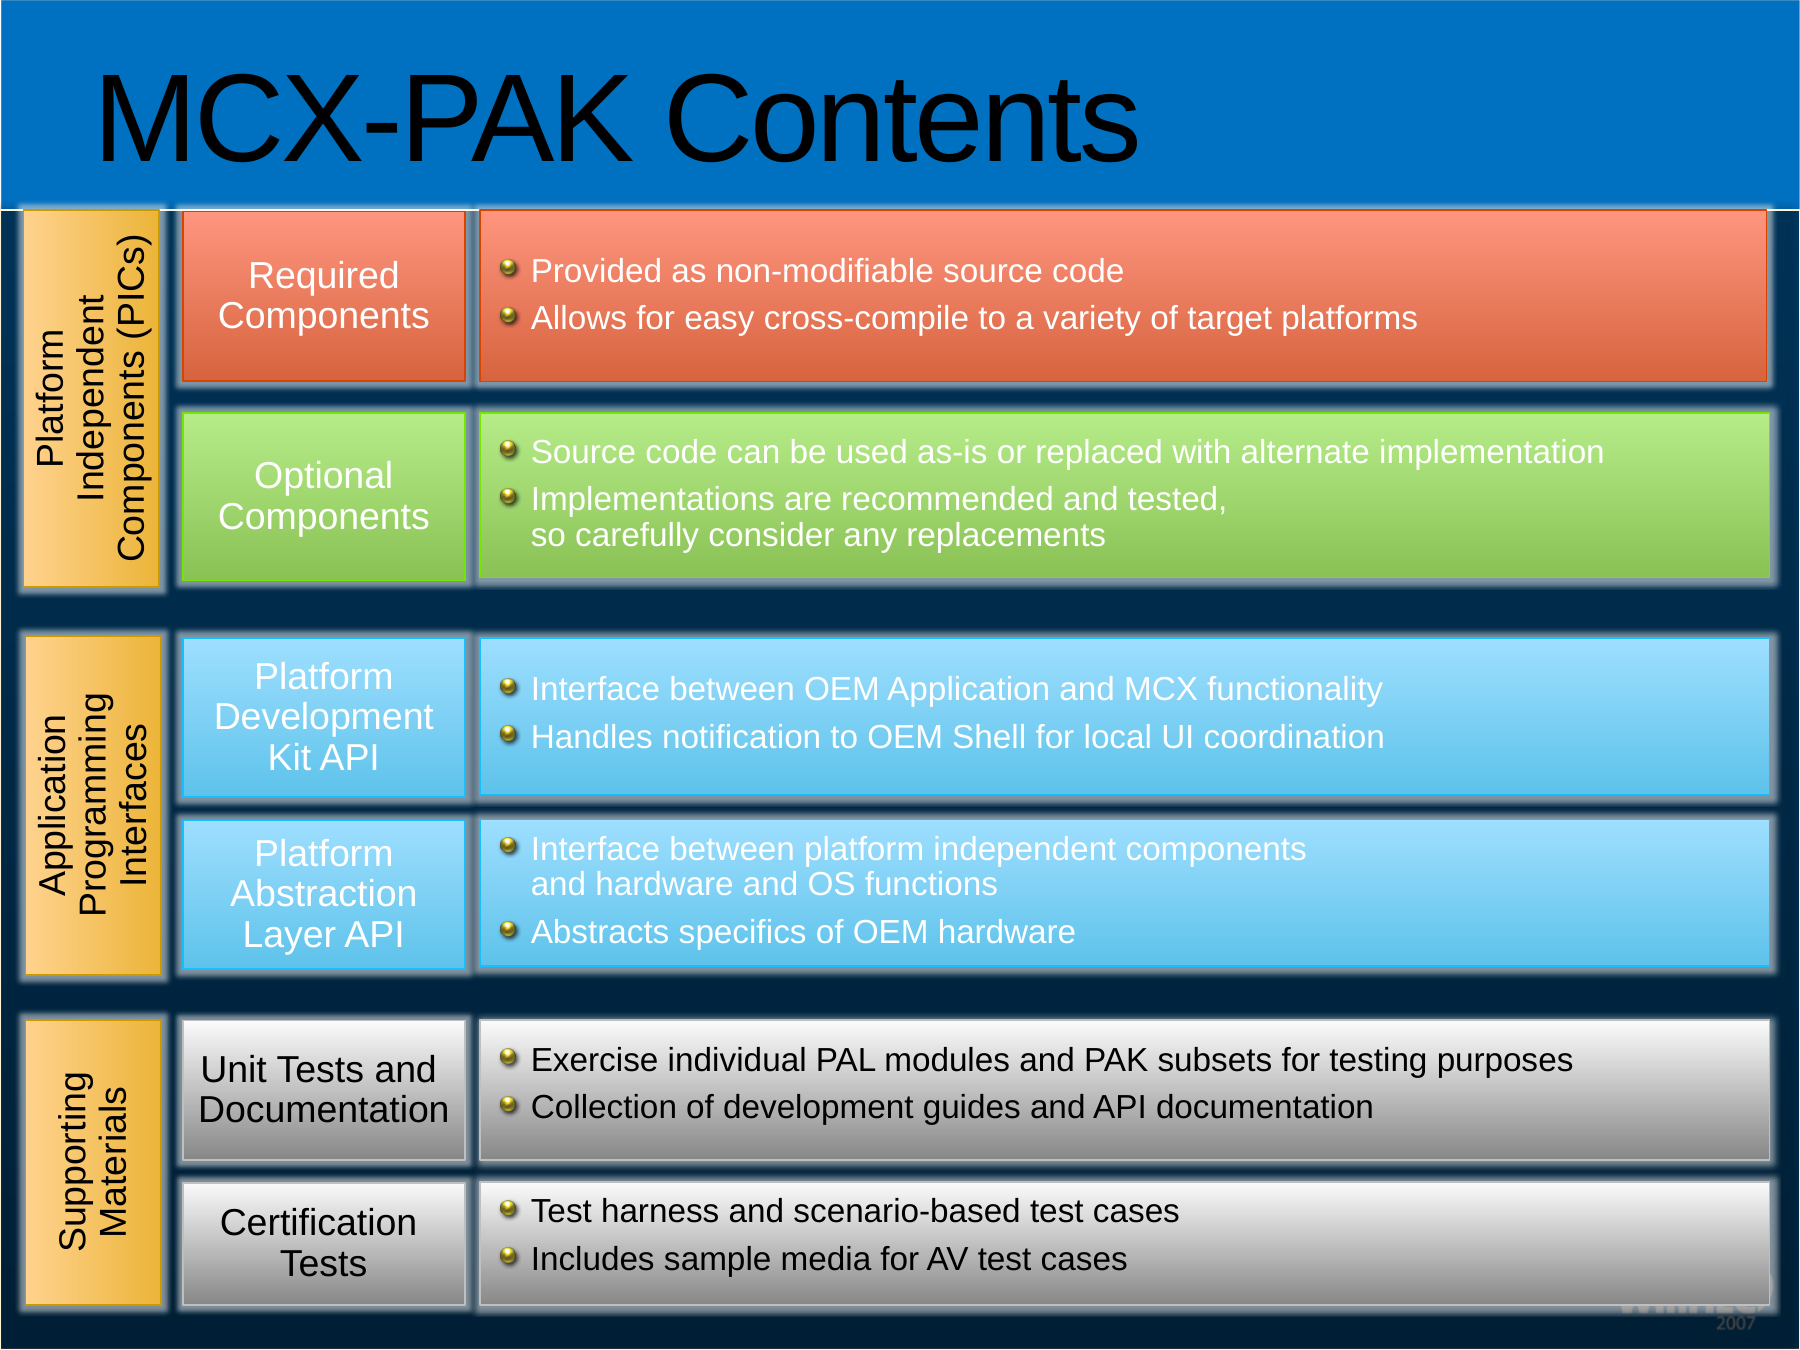

# MCX-PAK Contents

Required
Components
Provided as non-modifiable source code
Allows for easy cross-compile to a variety of target platforms
Platform Independent Components (PICs)

Optional
Components
Source code can be used as-is or replaced with alternate implementation
Implementations are recommended and tested,
so carefully consider any replacements

Platform Development Kit API
Interface between OEM Application and MCX functionality
Handles notification to OEM Shell for local UI coordination
Application Programming Interfaces

Platform Abstraction Layer API
Interface between platform independent components
and hardware and OS functions
Abstracts specifics of OEM hardware

Unit Tests and
Documentation
Exercise individual PAL modules and PAK subsets for testing purposes
Collection of development guides and API documentation
Supporting Materials

Certification
Tests
Test harness and scenario-based test cases
Includes sample media for AV test cases